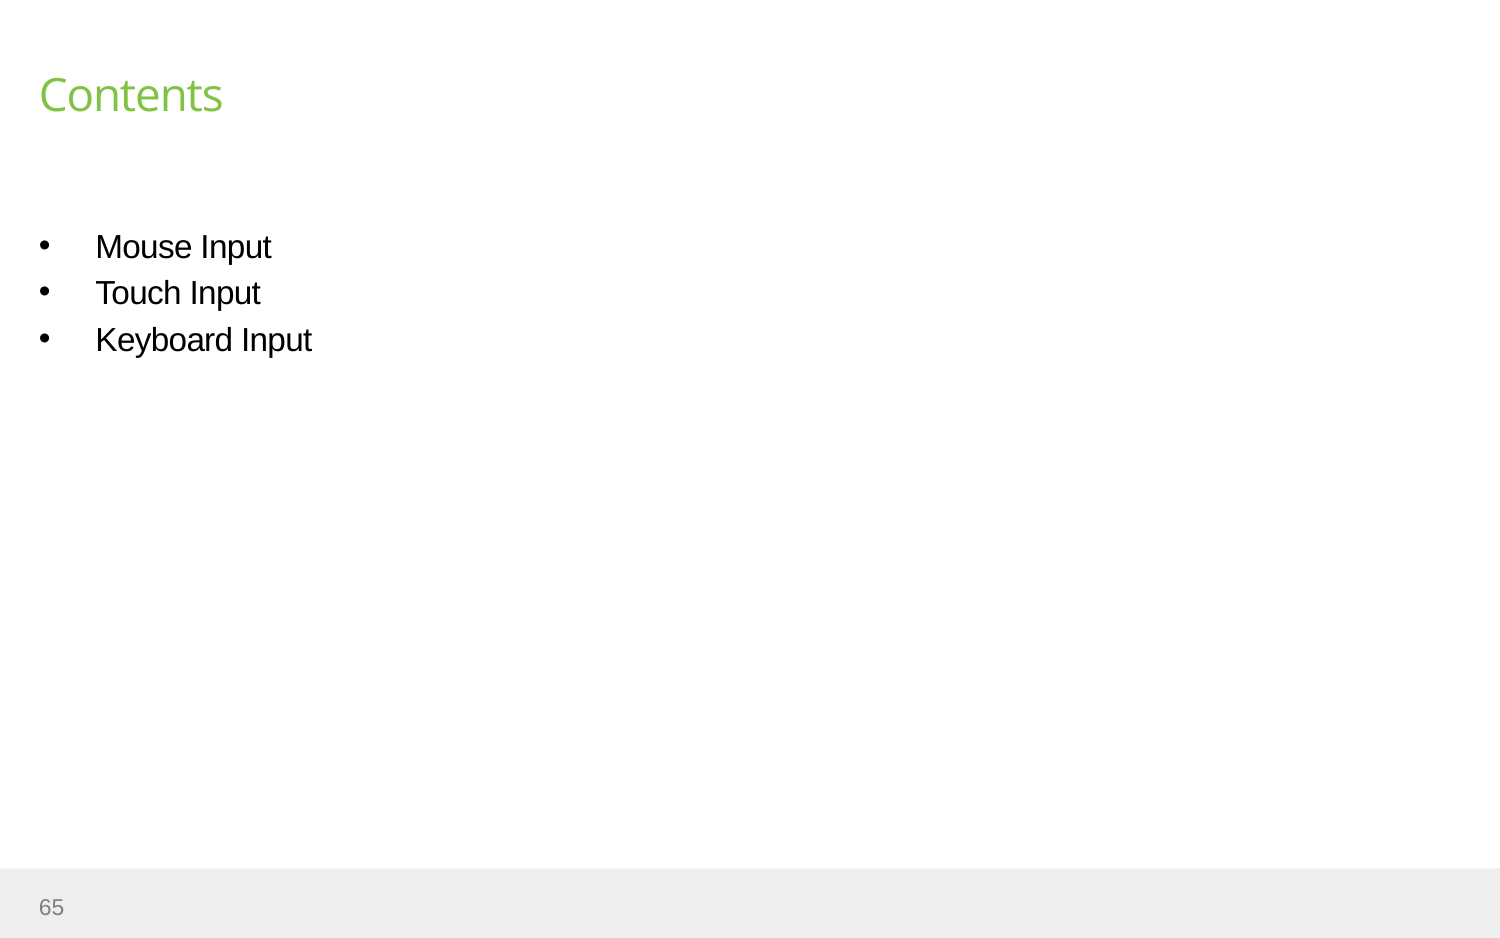

# Contents
Mouse Input
Touch Input
Keyboard Input
65